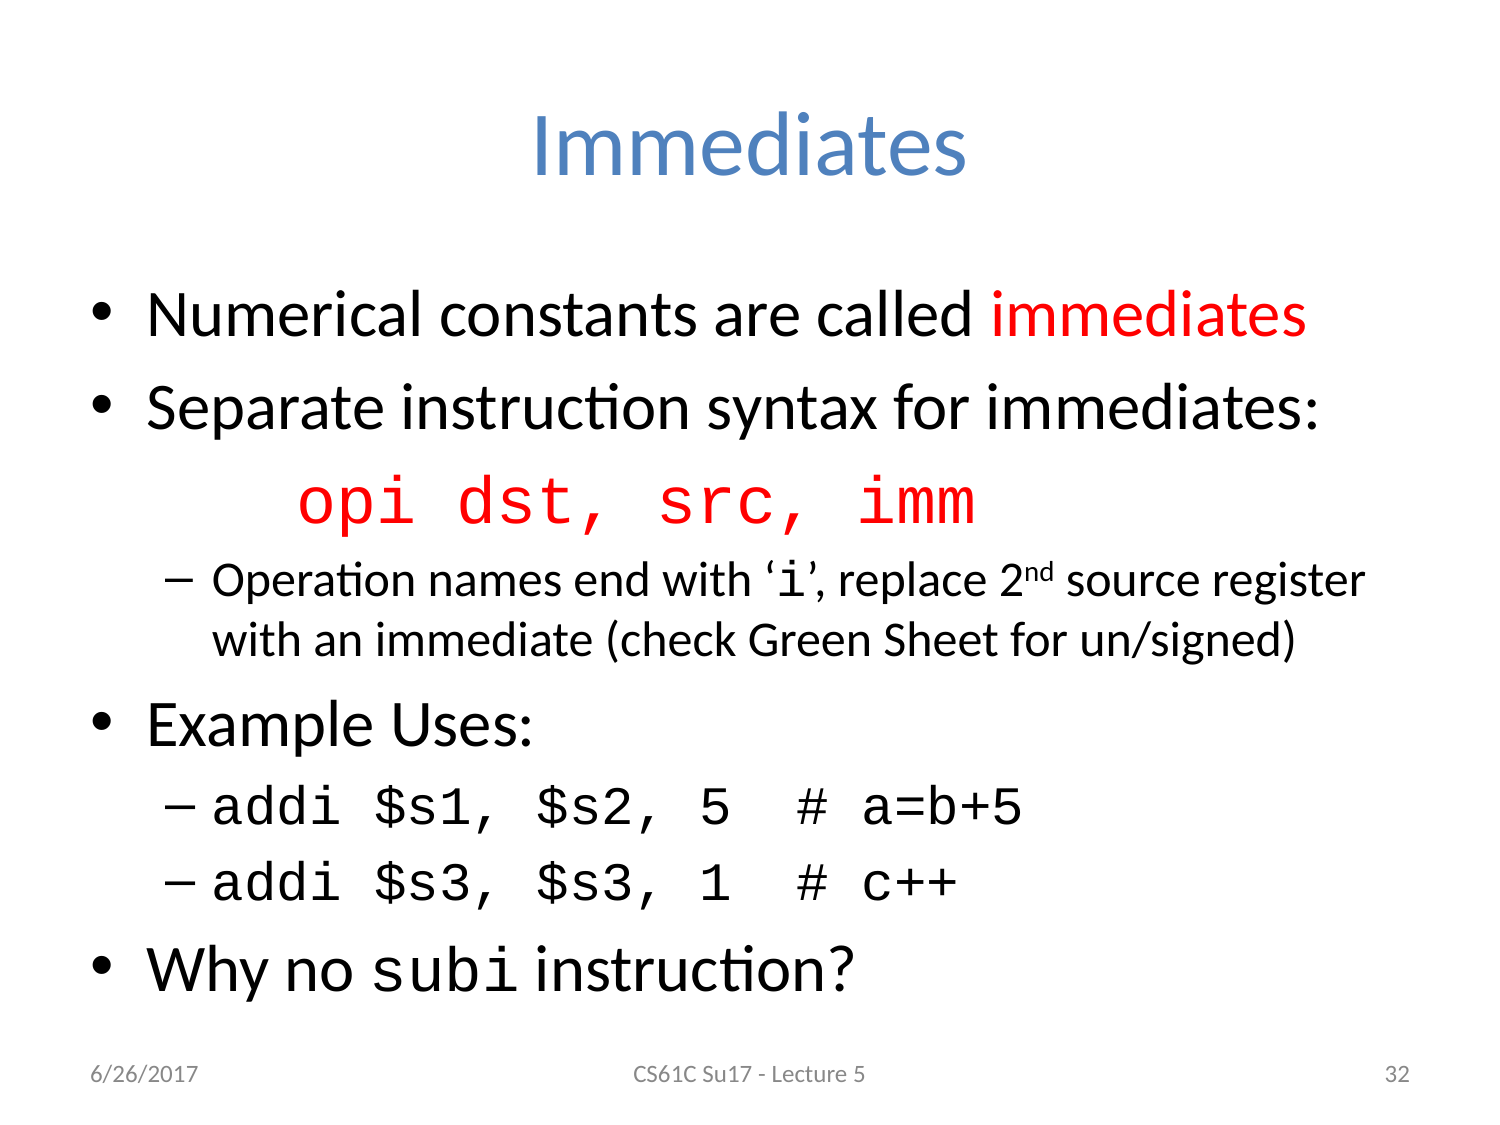

# Immediates
Numerical constants are called immediates
Separate instruction syntax for immediates:
		opi dst, src, imm
Operation names end with ‘i’, replace 2nd source register with an immediate (check Green Sheet for un/signed)
Example Uses:
addi $s1, $s2, 5  # a=b+5
addi $s3, $s3, 1  # c++
Why no subi instruction?
6/26/2017
CS61C Su17 - Lecture 5
32